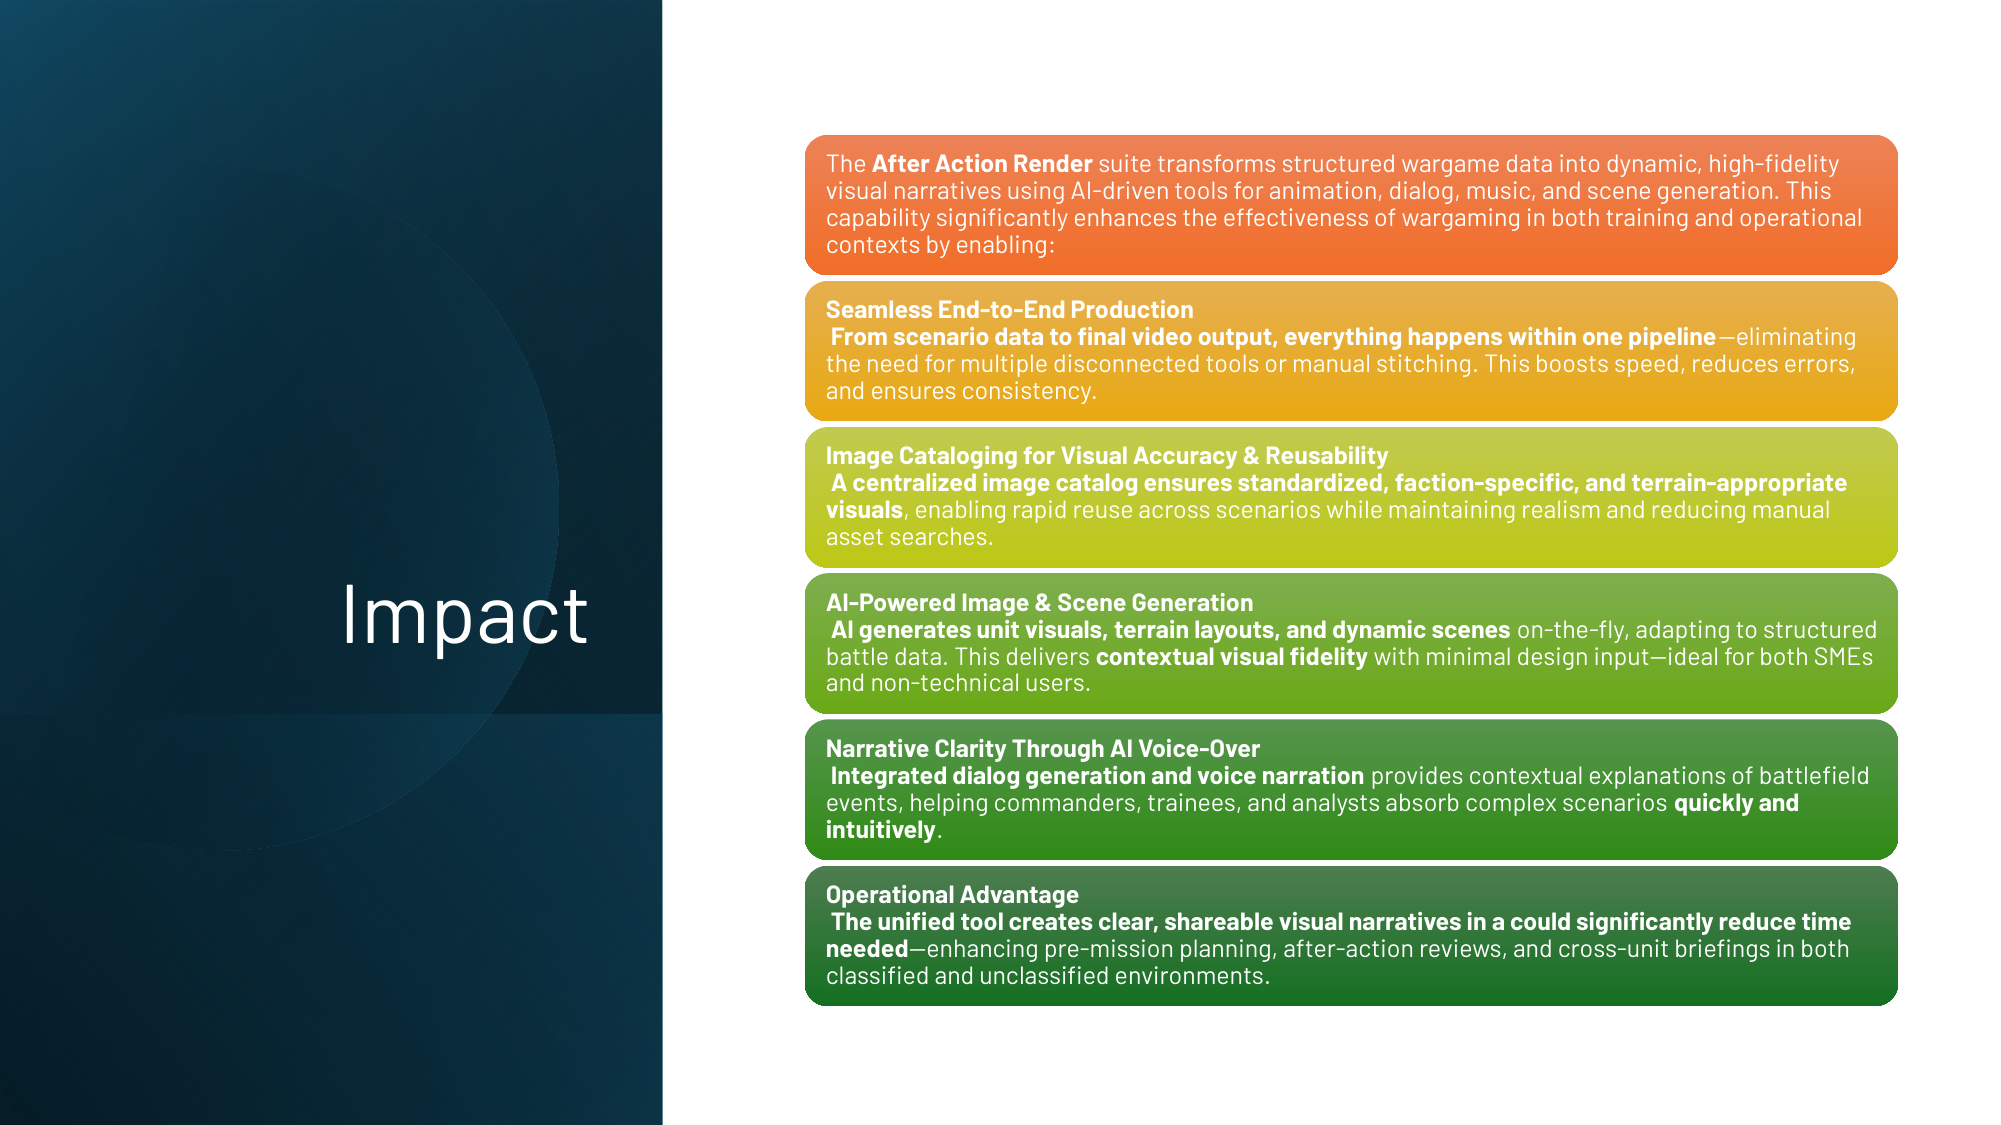

The After Action Render suite transforms structured wargame data into dynamic, high-fidelity visual narratives using AI-driven tools for animation, dialog, music, and scene generation. This capability significantly enhances the effectiveness of wargaming in both training and operational contexts by enabling:
Seamless End-to-End Production
 From scenario data to final video output, everything happens within one pipeline—eliminating the need for multiple disconnected tools or manual stitching. This boosts speed, reduces errors, and ensures consistency.
Image Cataloging for Visual Accuracy & Reusability
 A centralized image catalog ensures standardized, faction-specific, and terrain-appropriate visuals, enabling rapid reuse across scenarios while maintaining realism and reducing manual asset searches.
AI-Powered Image & Scene Generation
 AI generates unit visuals, terrain layouts, and dynamic scenes on-the-fly, adapting to structured battle data. This delivers contextual visual fidelity with minimal design input—ideal for both SMEs and non-technical users.
Narrative Clarity Through AI Voice-Over
 Integrated dialog generation and voice narration provides contextual explanations of battlefield events, helping commanders, trainees, and analysts absorb complex scenarios quickly and intuitively.
Operational Advantage
 The unified tool creates clear, shareable visual narratives in a could significantly reduce time needed—enhancing pre-mission planning, after-action reviews, and cross-unit briefings in both classified and unclassified environments.

# Impact